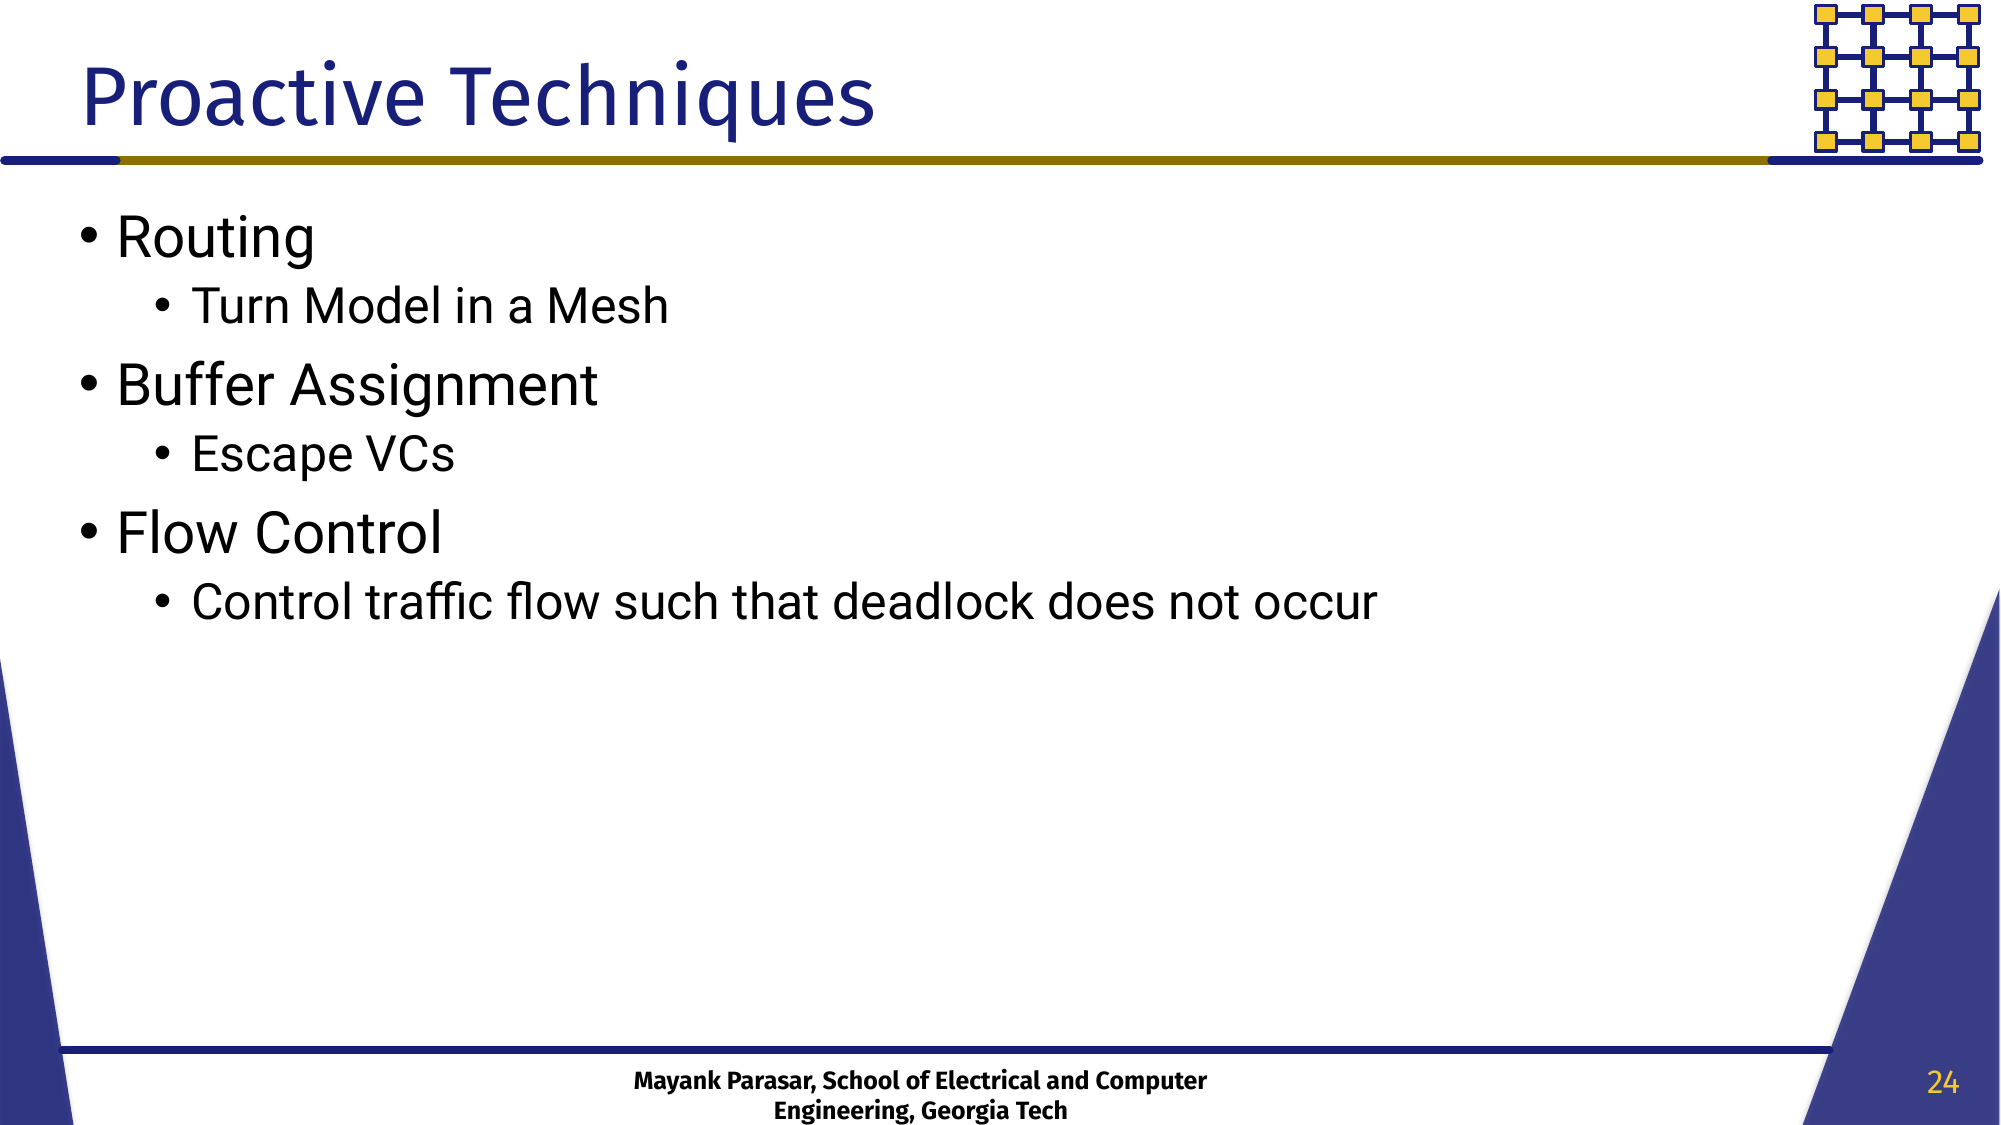

# Proactive Techniques
Routing
Turn Model in a Mesh
Buffer Assignment
Escape VCs
Flow Control
Control traffic flow such that deadlock does not occur

24
Mayank Parasar, School of Electrical and Computer Engineering, Georgia Tech